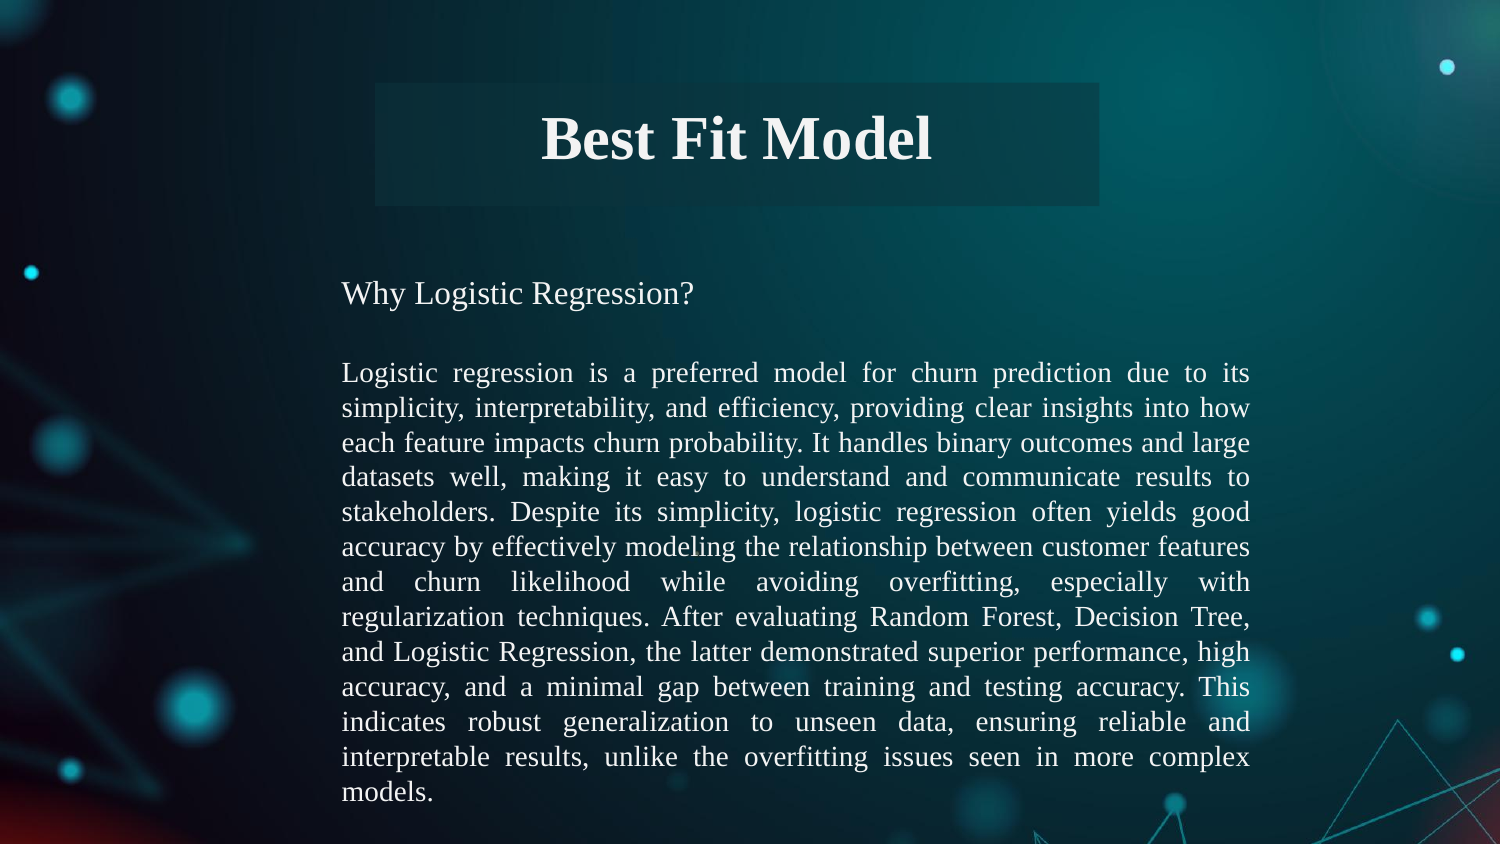

# Best Fit Model
Why Logistic Regression?
Logistic regression is a preferred model for churn prediction due to its simplicity, interpretability, and efficiency, providing clear insights into how each feature impacts churn probability. It handles binary outcomes and large datasets well, making it easy to understand and communicate results to stakeholders. Despite its simplicity, logistic regression often yields good accuracy by effectively modeling the relationship between customer features and churn likelihood while avoiding overfitting, especially with regularization techniques. After evaluating Random Forest, Decision Tree, and Logistic Regression, the latter demonstrated superior performance, high accuracy, and a minimal gap between training and testing accuracy. This indicates robust generalization to unseen data, ensuring reliable and interpretable results, unlike the overfitting issues seen in more complex models.